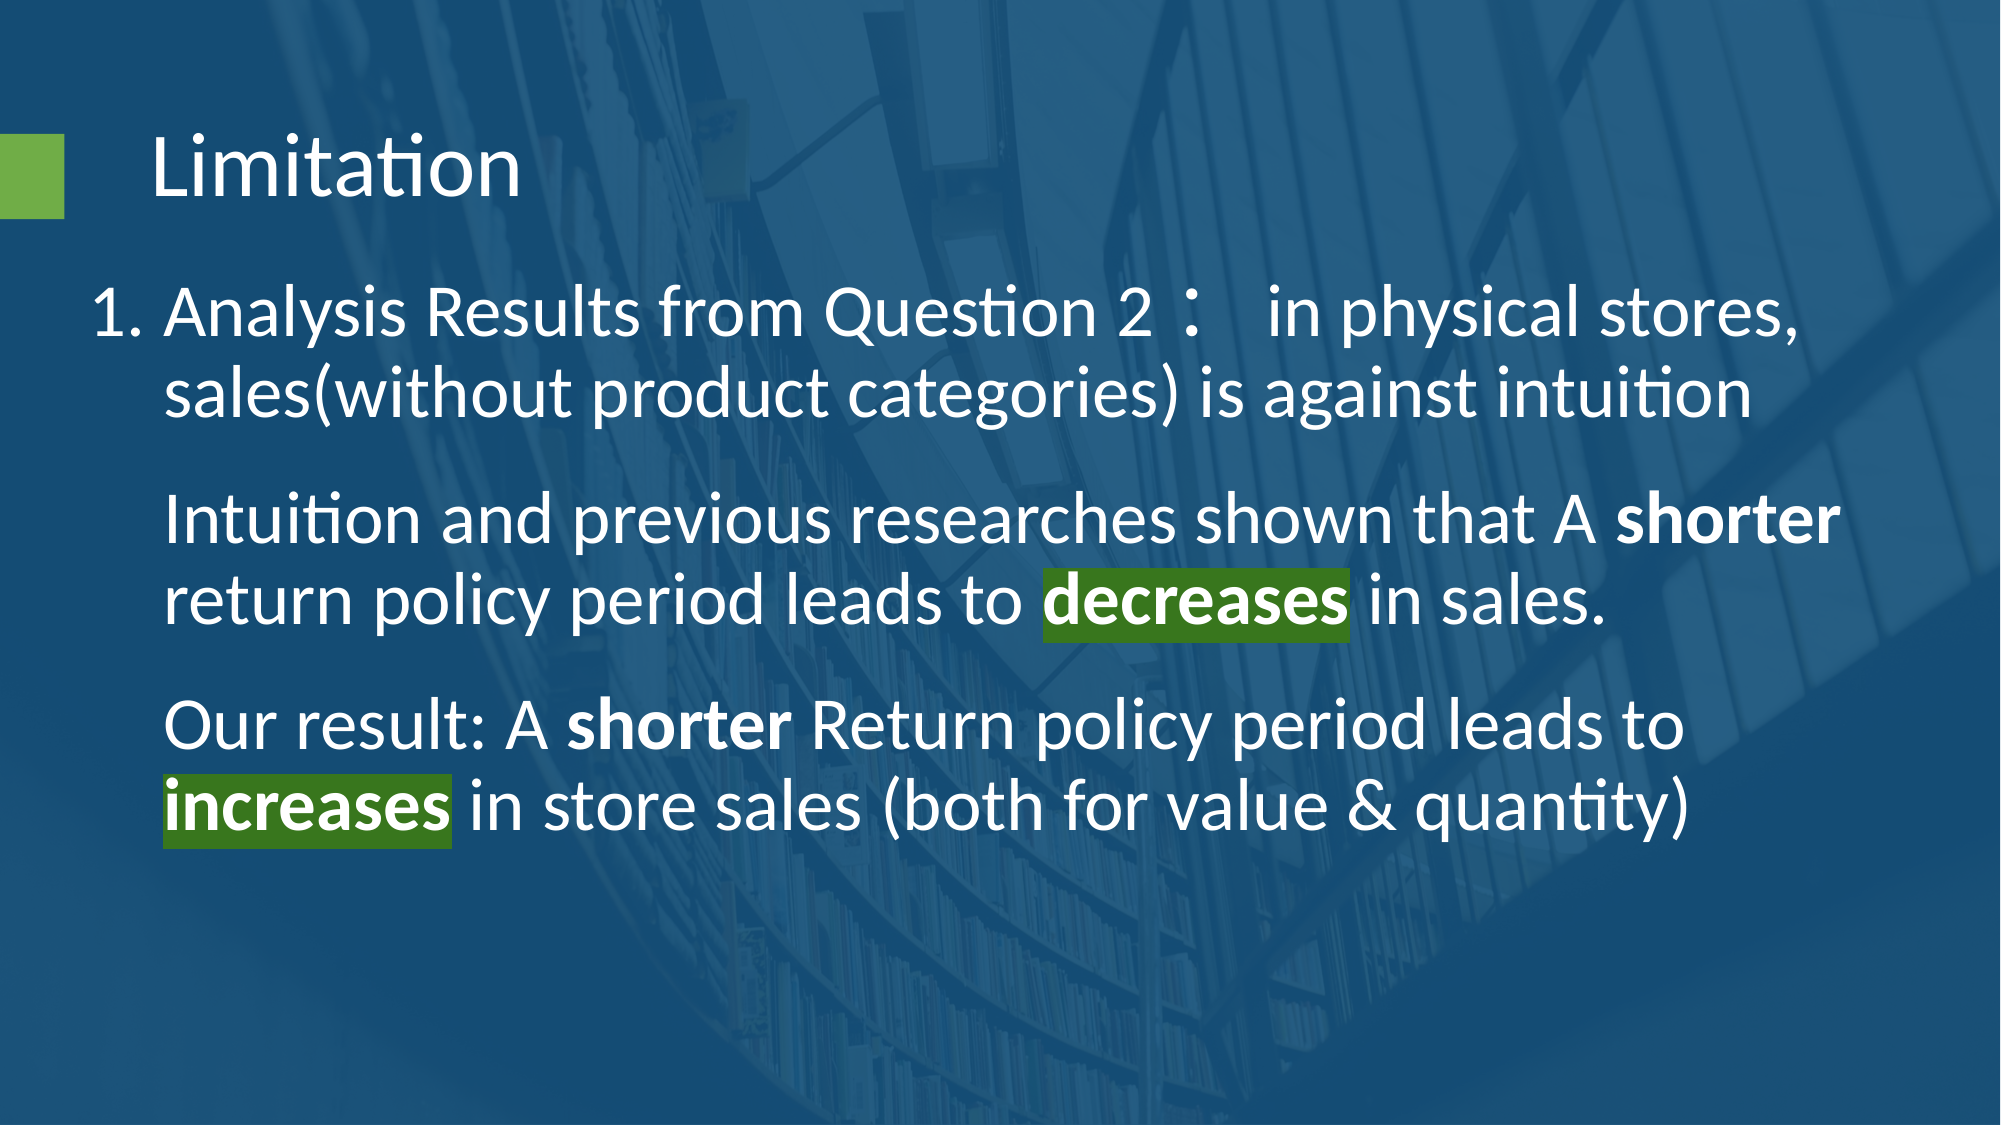

Limitation

Analysis Results from Question 2：in physical stores, sales(without product categories) is against intuition
Intuition and previous researches shown that A shorter return policy period leads to decreases in sales.
Our result: A shorter Return policy period leads to increases in store sales (both for value & quantity)